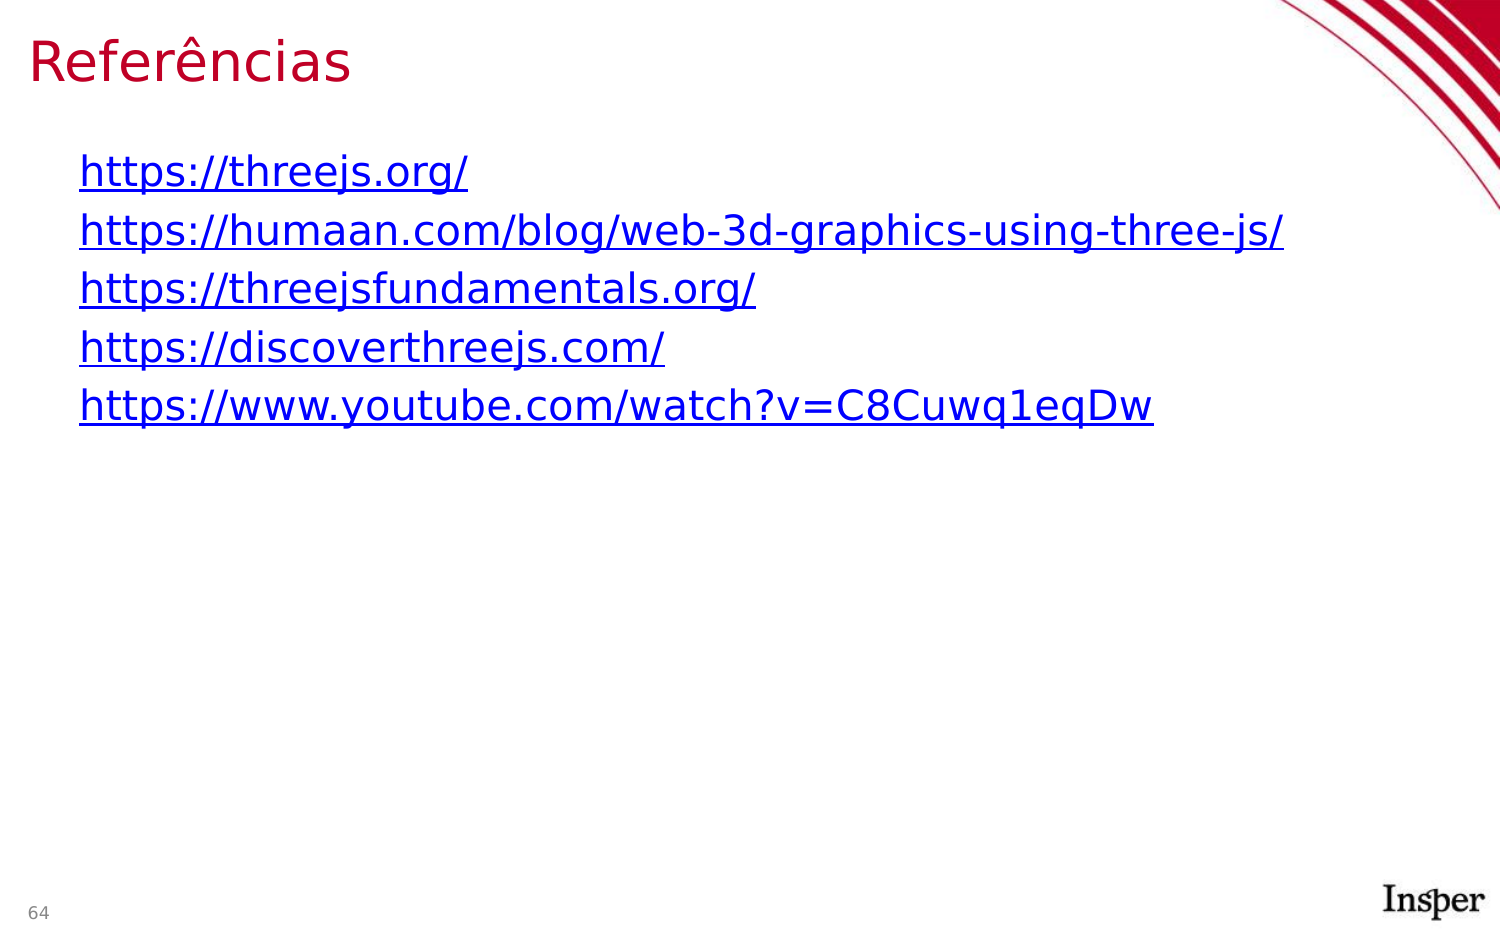

# Referências
https://threejs.org/
https://humaan.com/blog/web-3d-graphics-using-three-js/
https://threejsfundamentals.org/
https://discoverthreejs.com/
https://www.youtube.com/watch?v=C8Cuwq1eqDw

64